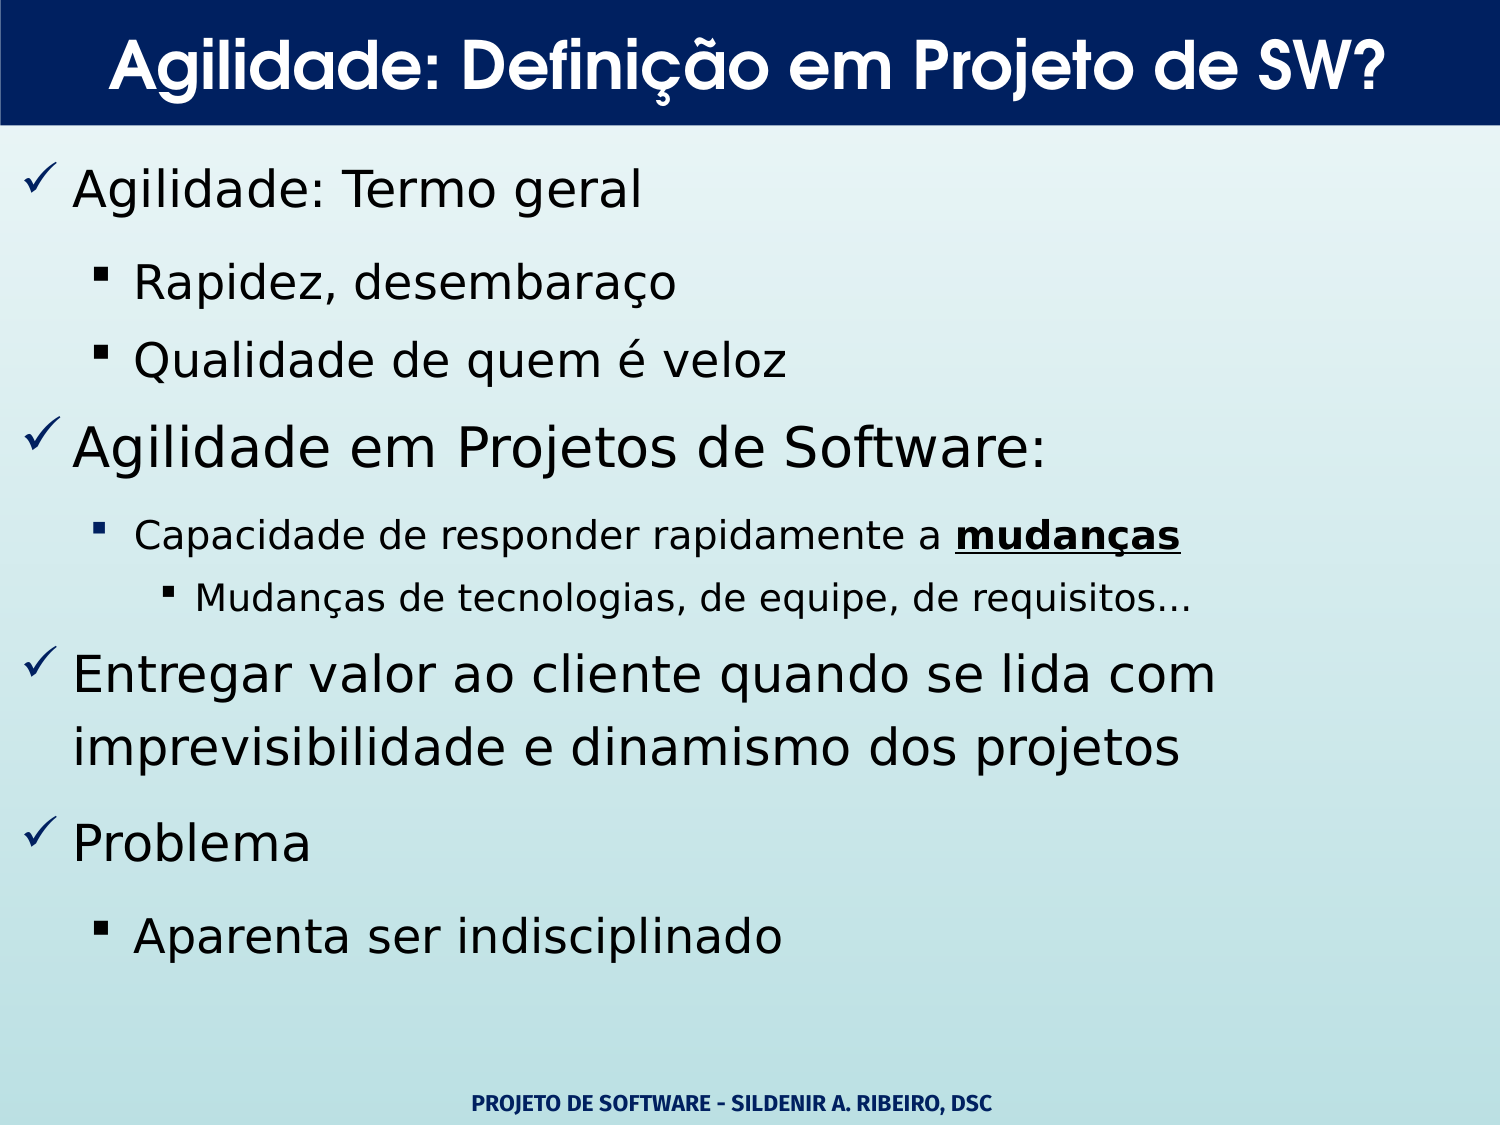

# Agilidade: Definição em Projeto de SW?
Agilidade: Termo geral
Rapidez, desembaraço
Qualidade de quem é veloz
Agilidade em Projetos de Software:
Capacidade de responder rapidamente a mudanças
Mudanças de tecnologias, de equipe, de requisitos...
Entregar valor ao cliente quando se lida com imprevisibilidade e dinamismo dos projetos
Problema
Aparenta ser indisciplinado

Projeto de Software - Sildenir A. Ribeiro, DSc